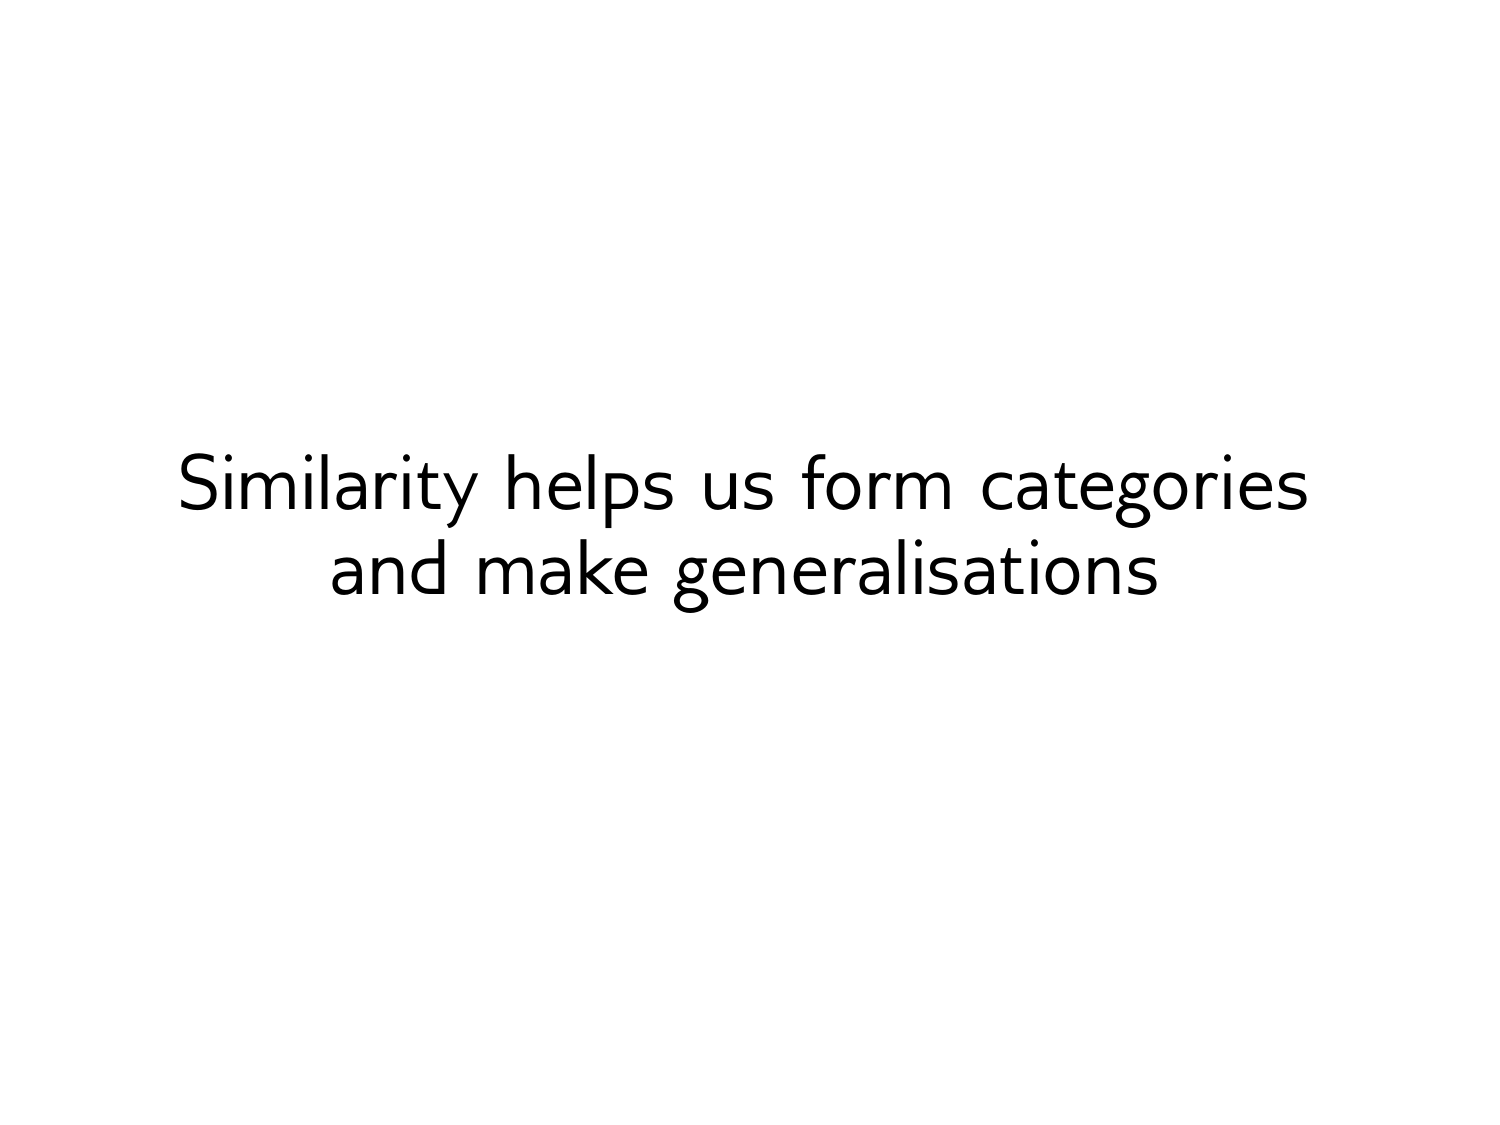

# Similarity helps us form categories and make generalisations